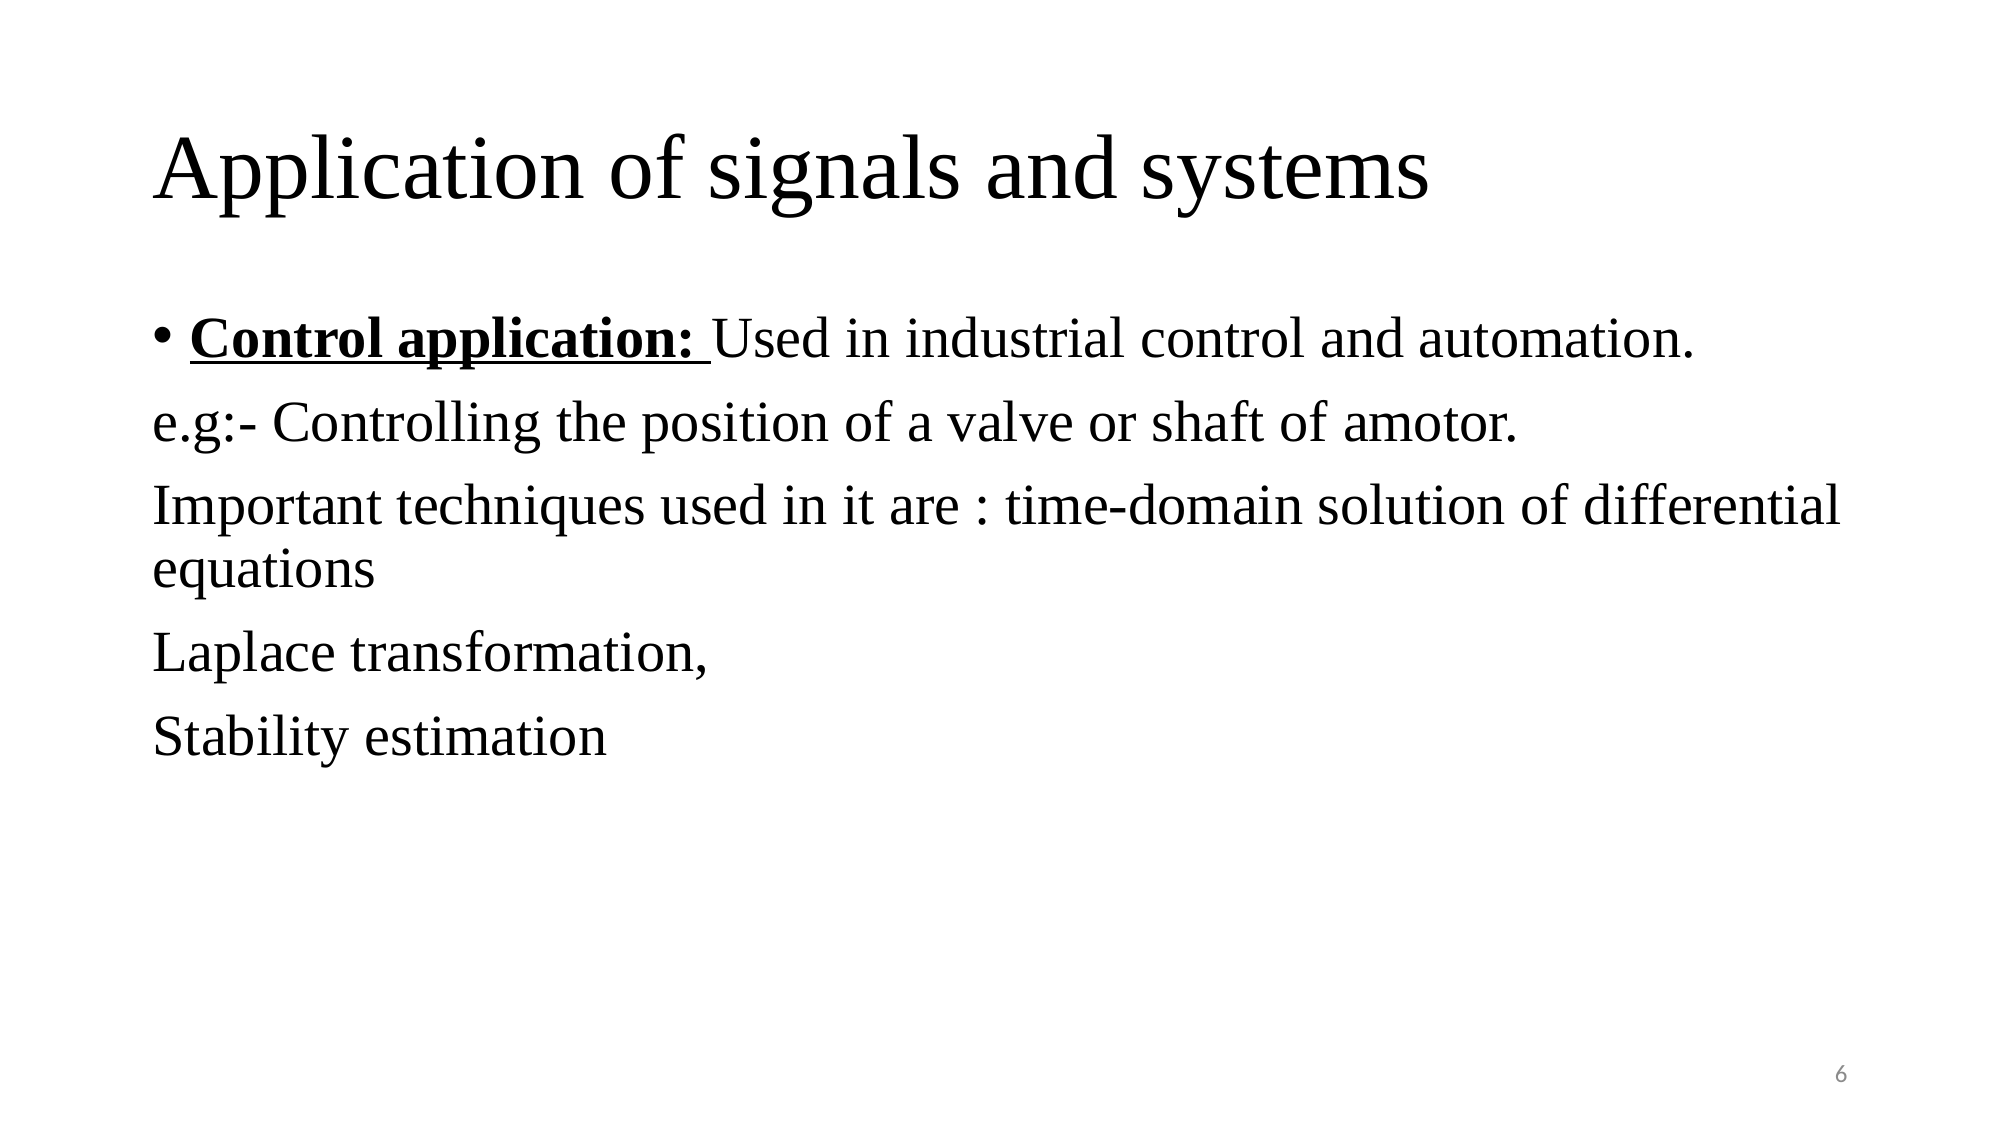

# Application of signals and systems
Control application: Used in industrial control and automation.
e.g:- Controlling the position of a valve or shaft of amotor.
Important techniques used in it are : time-domain solution of differential equations
Laplace transformation,
Stability estimation

6